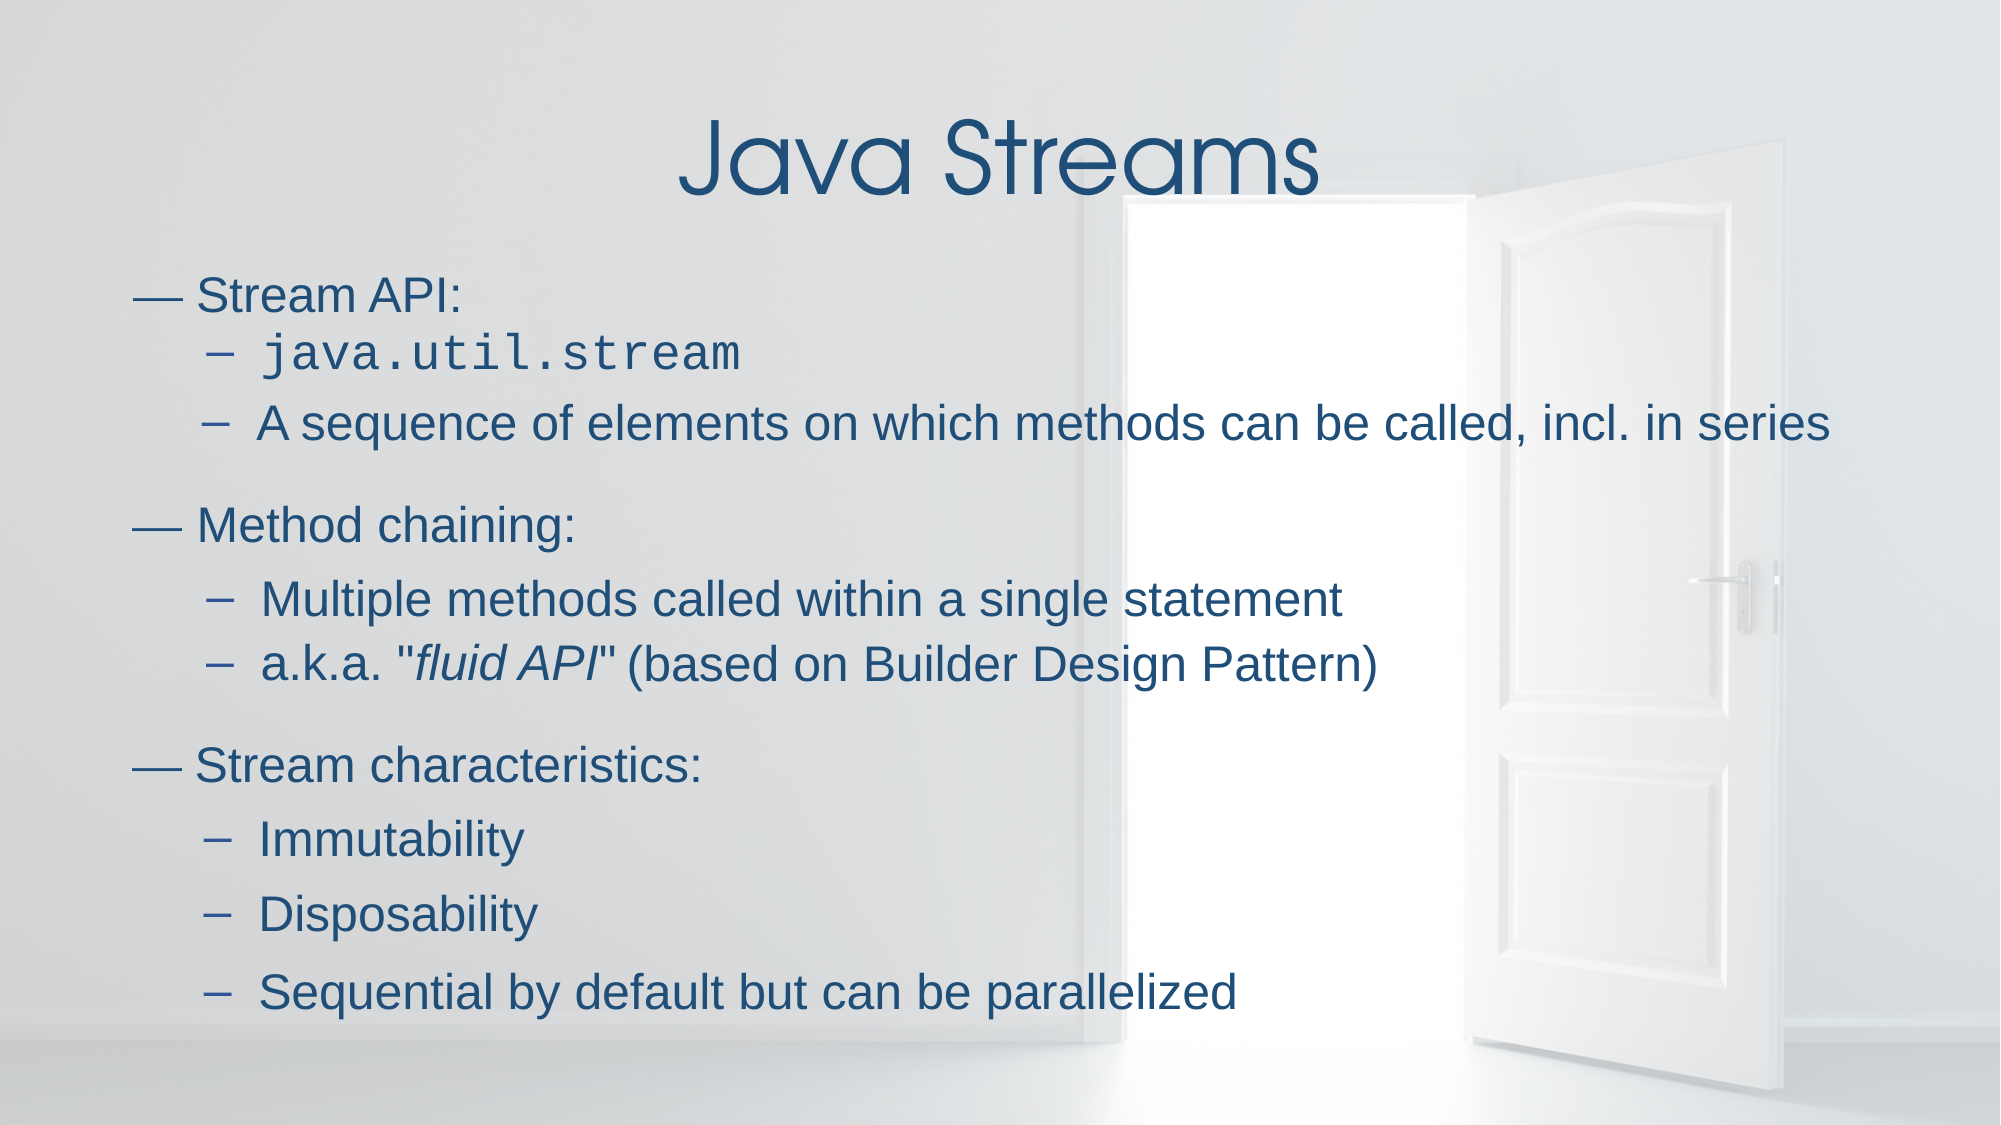

# Java Streams
— Stream API:
java.util.stream
A sequence of elements on which methods can be called, incl. in series
— Method chaining:
Multiple methods called within a single statement
a.k.a. "fluid API"
(based on Builder Design Pattern)

— Stream characteristics:
Immutability
Disposability
Sequential by default but can be parallelized